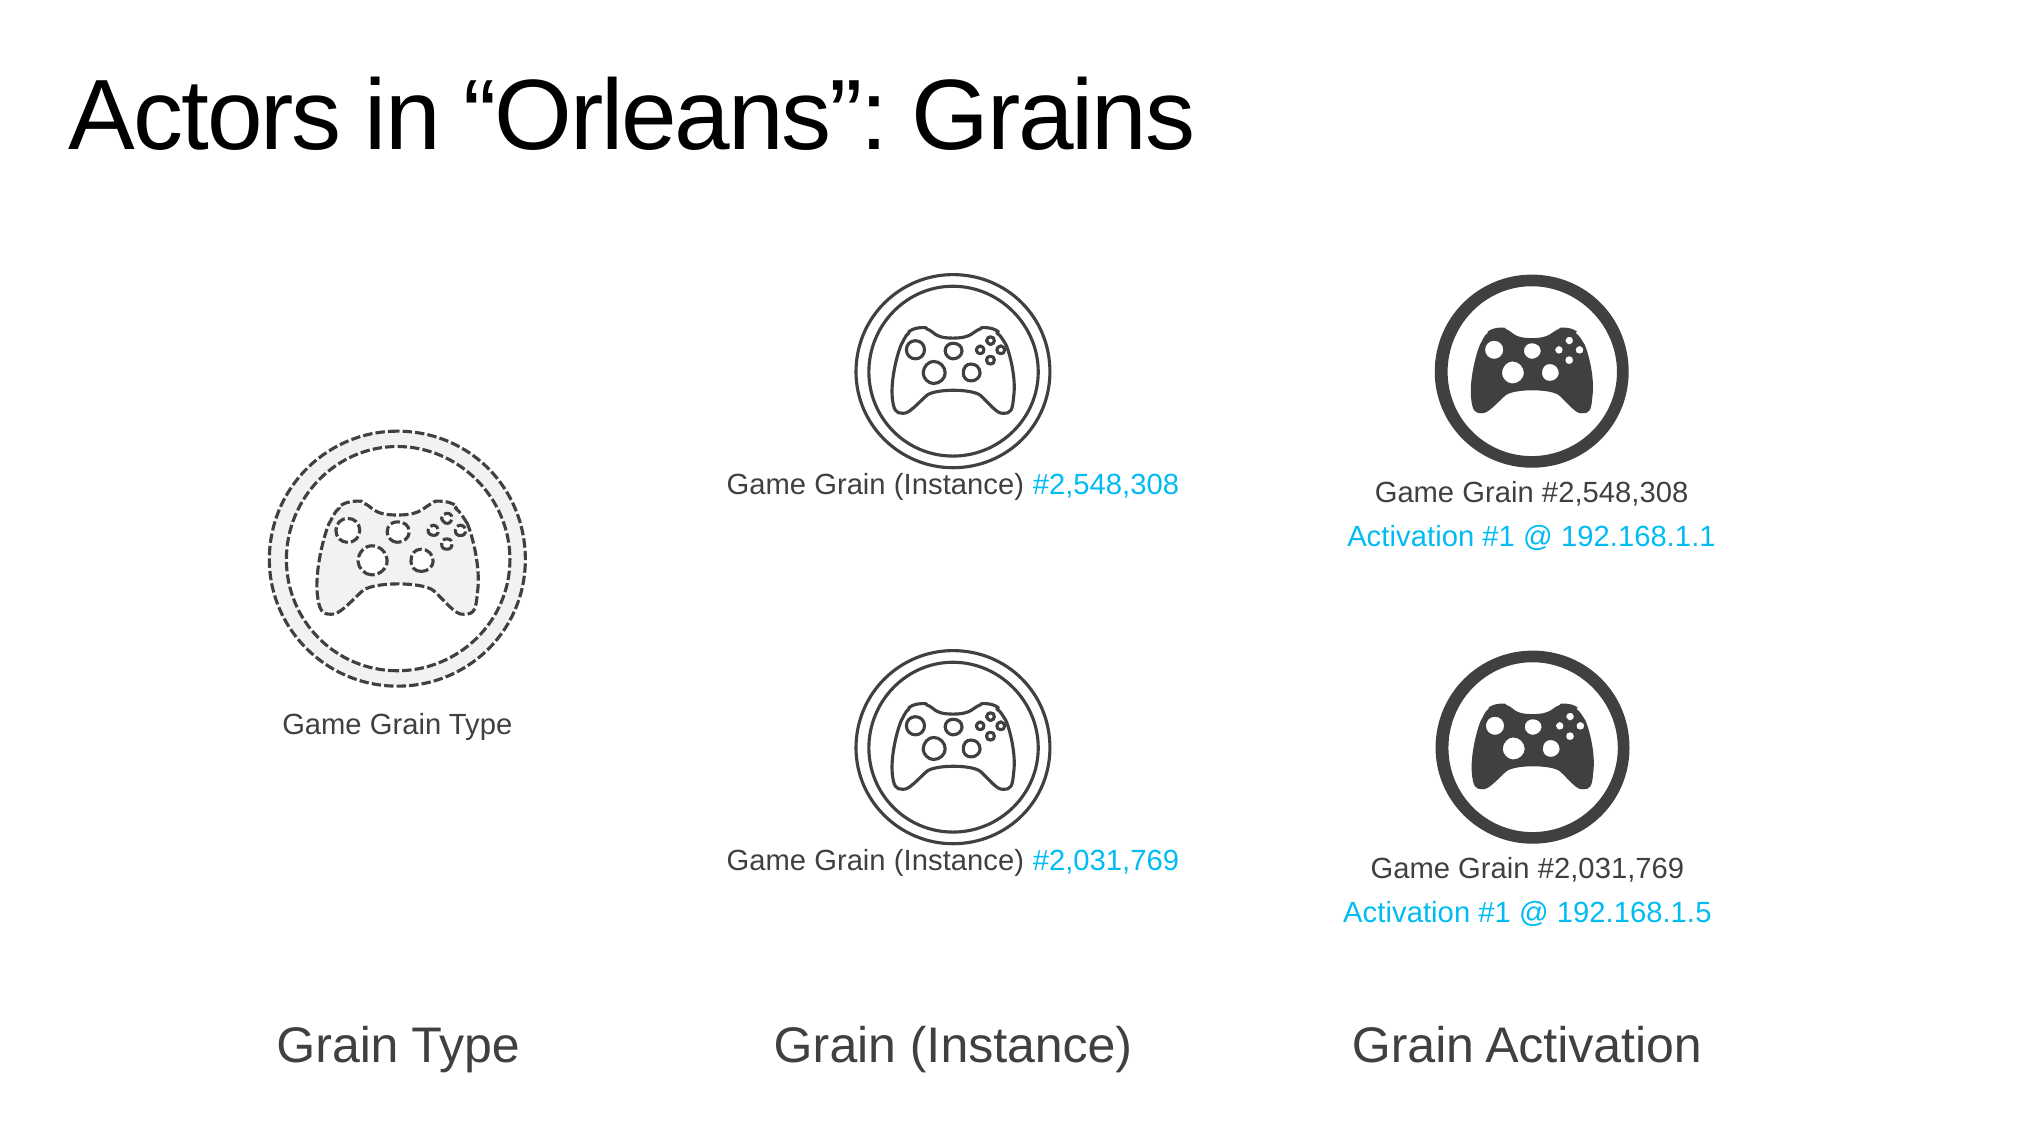

# Actors in “Orleans”: Grains

Game Grain (Instance) #2,548,308
Game Grain #2,548,308
Activation #1 @ 192.168.1.1

Game Grain Type
Game Grain (Instance) #2,031,769
Game Grain #2,031,769
Activation #1 @ 192.168.1.5
Grain Type
Grain (Instance)
Grain Activation